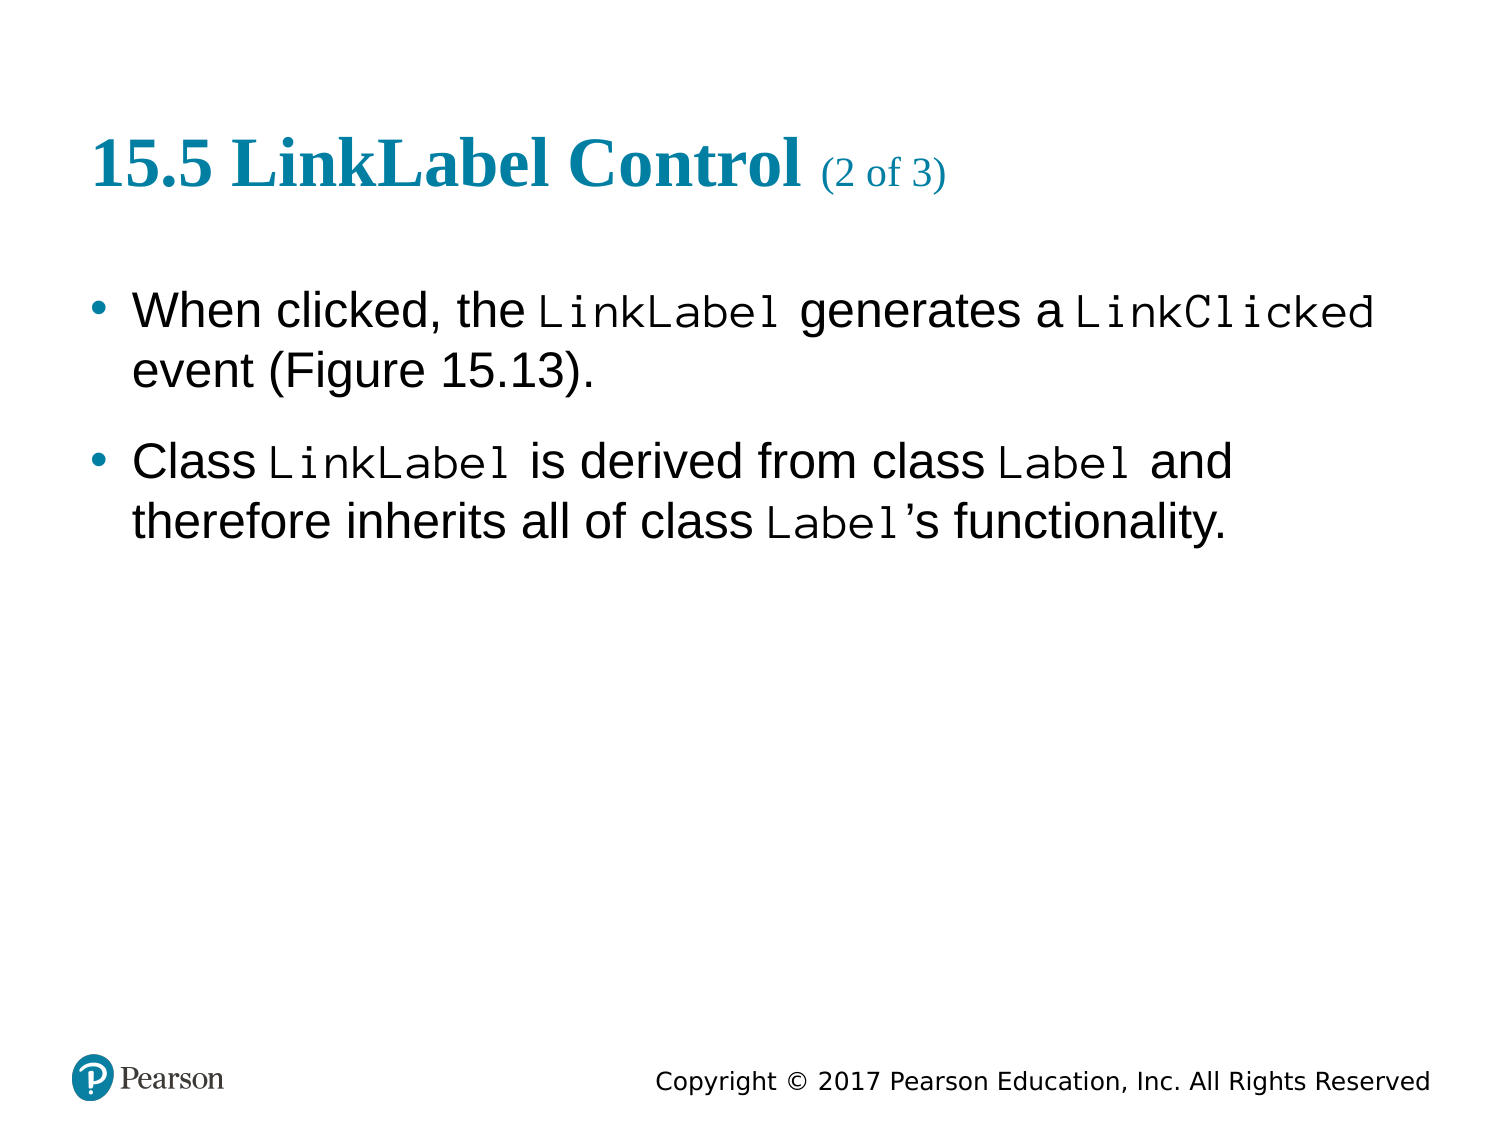

# 15.5 LinkLabel Control (2 of 3)
When clicked, the LinkLabel generates a LinkClicked event (Figure 15.13).
Class LinkLabel is derived from class Label and therefore inherits all of class Label’s functionality.